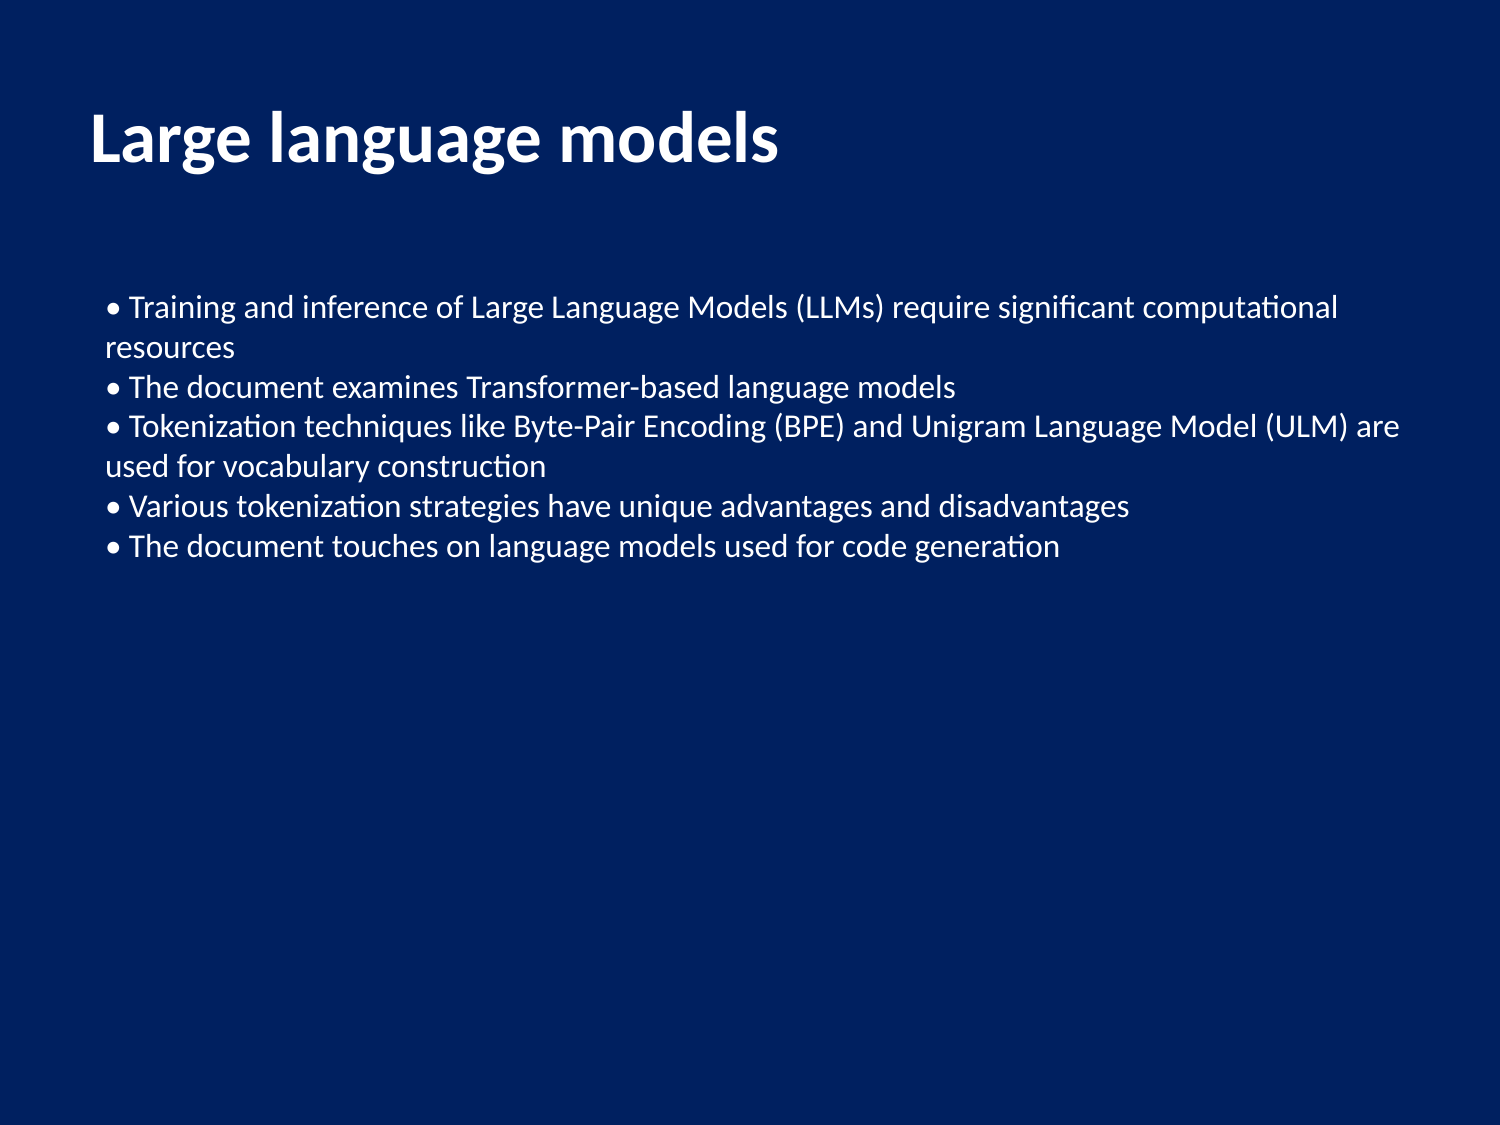

Large language models
• Training and inference of Large Language Models (LLMs) require significant computational resources
• The document examines Transformer-based language models
• Tokenization techniques like Byte-Pair Encoding (BPE) and Unigram Language Model (ULM) are used for vocabulary construction
• Various tokenization strategies have unique advantages and disadvantages
• The document touches on language models used for code generation